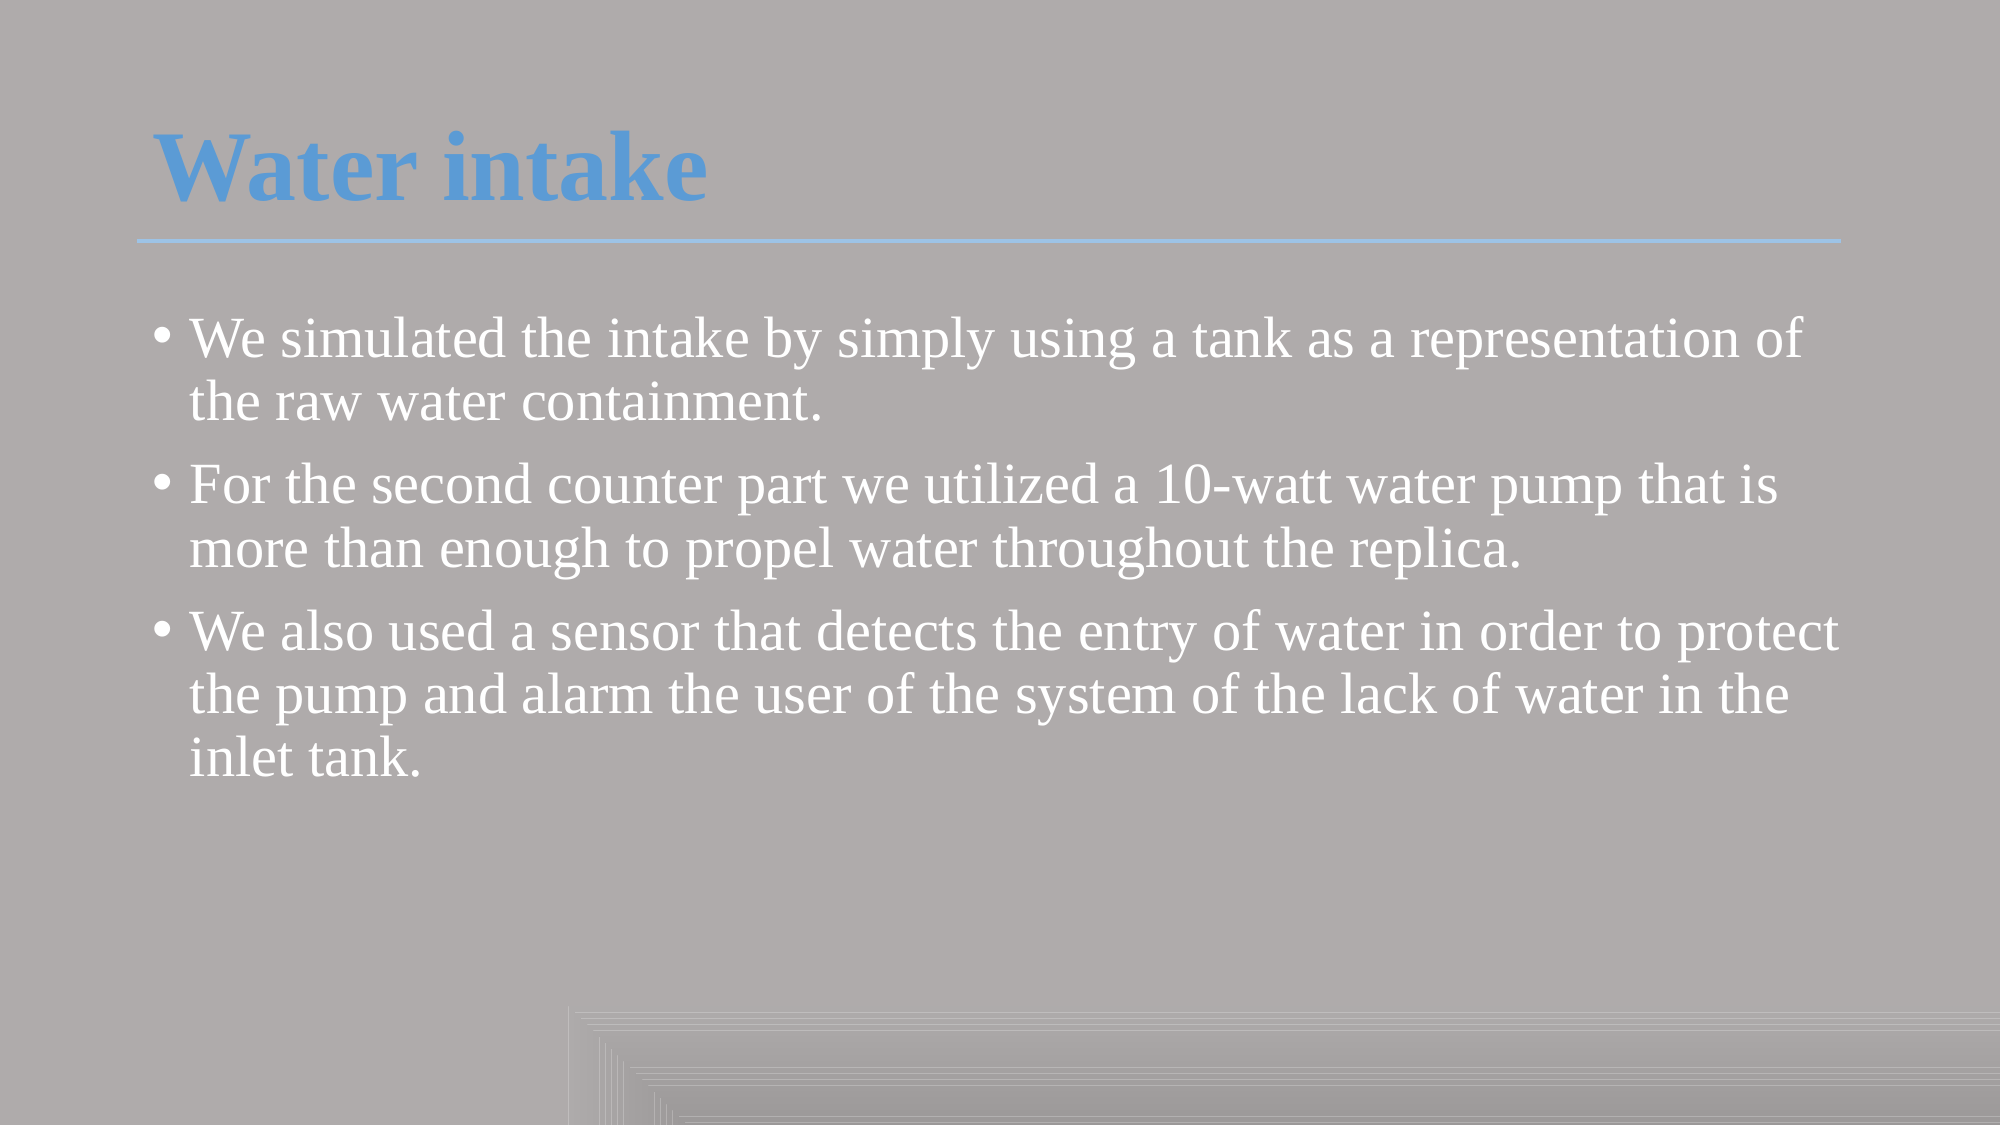

# Water intake
We simulated the intake by simply using a tank as a representation of the raw water containment.
For the second counter part we utilized a 10-watt water pump that is more than enough to propel water throughout the replica.
We also used a sensor that detects the entry of water in order to protect the pump and alarm the user of the system of the lack of water in the inlet tank.